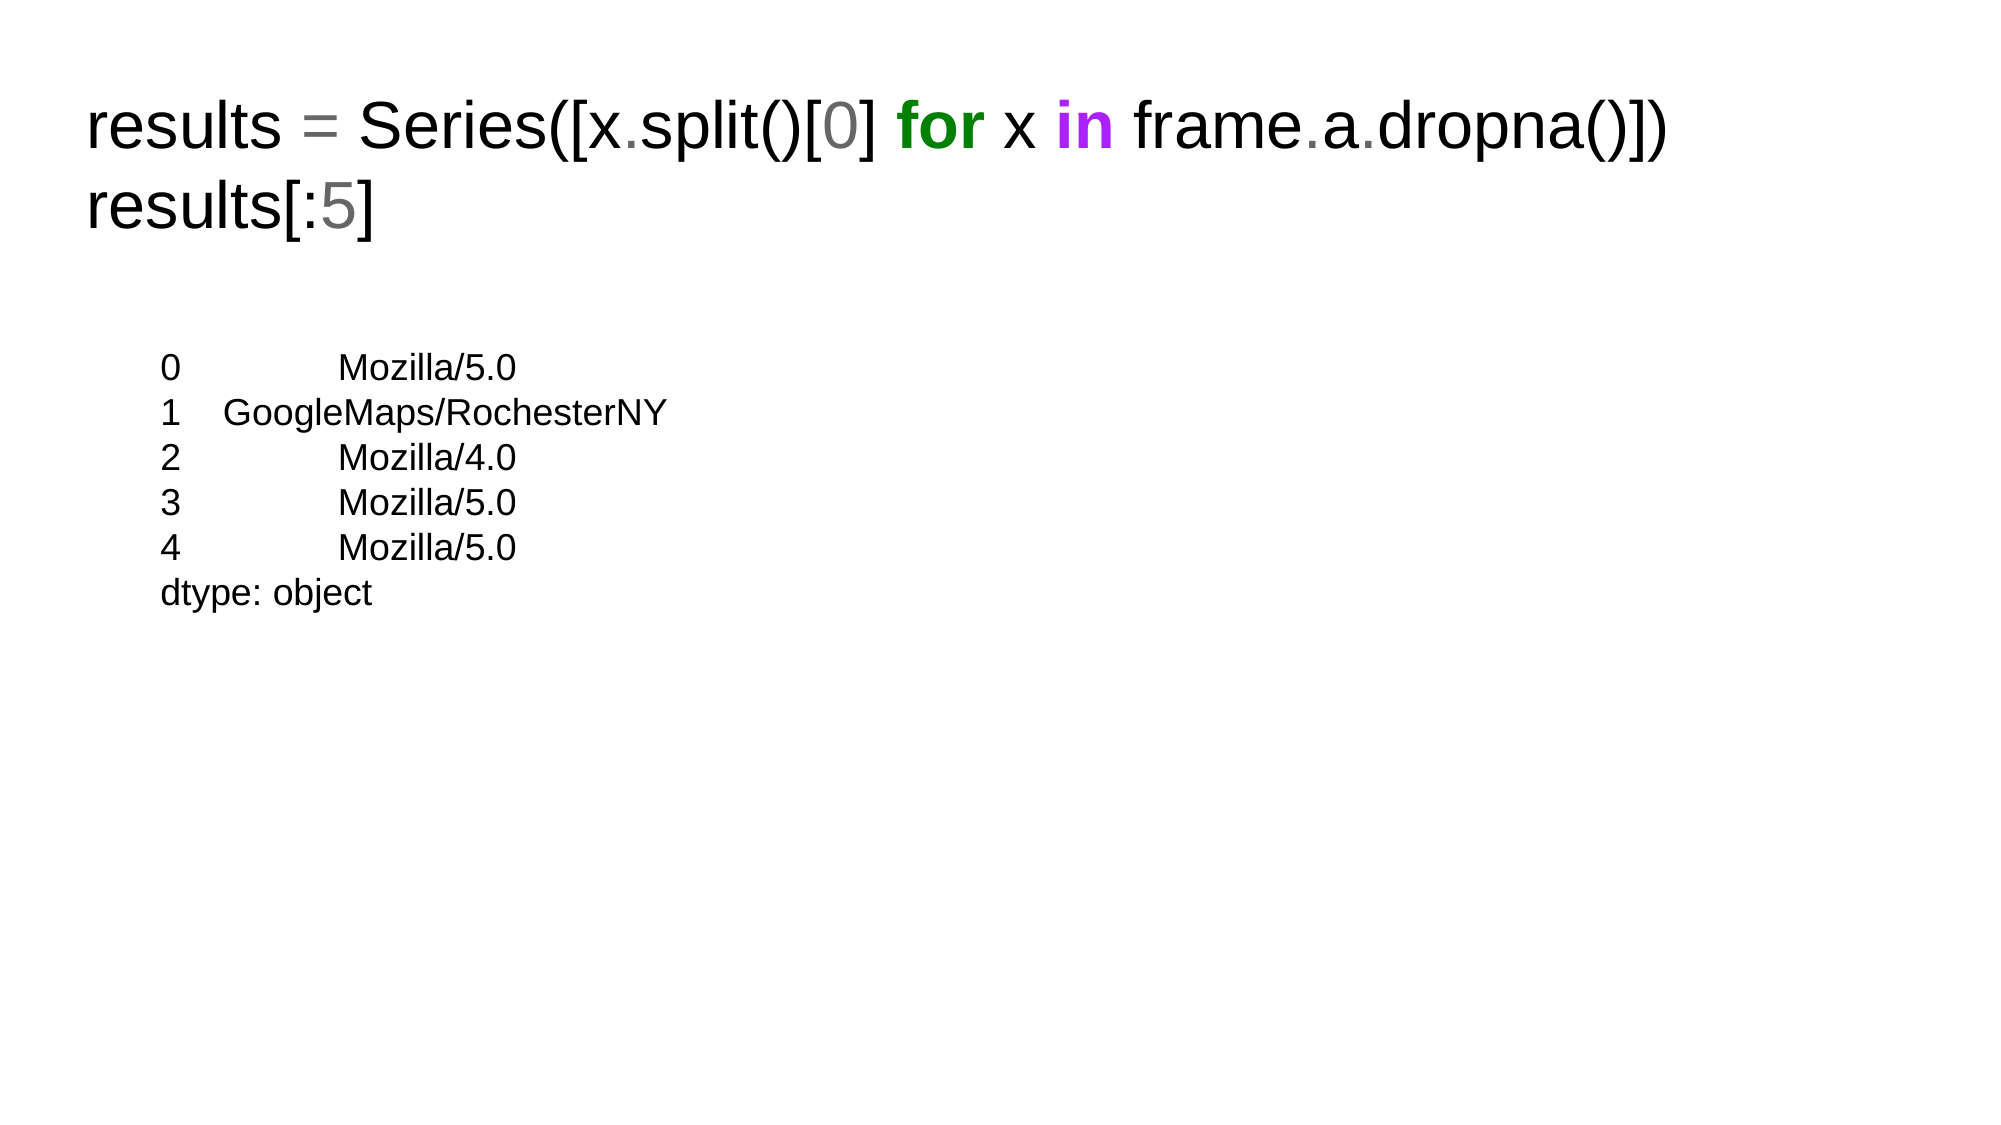

results = Series([x.split()[0] for x in frame.a.dropna()])
results[:5]
0               Mozilla/5.0
1    GoogleMaps/RochesterNY
2               Mozilla/4.0
3               Mozilla/5.0
4               Mozilla/5.0
dtype: object